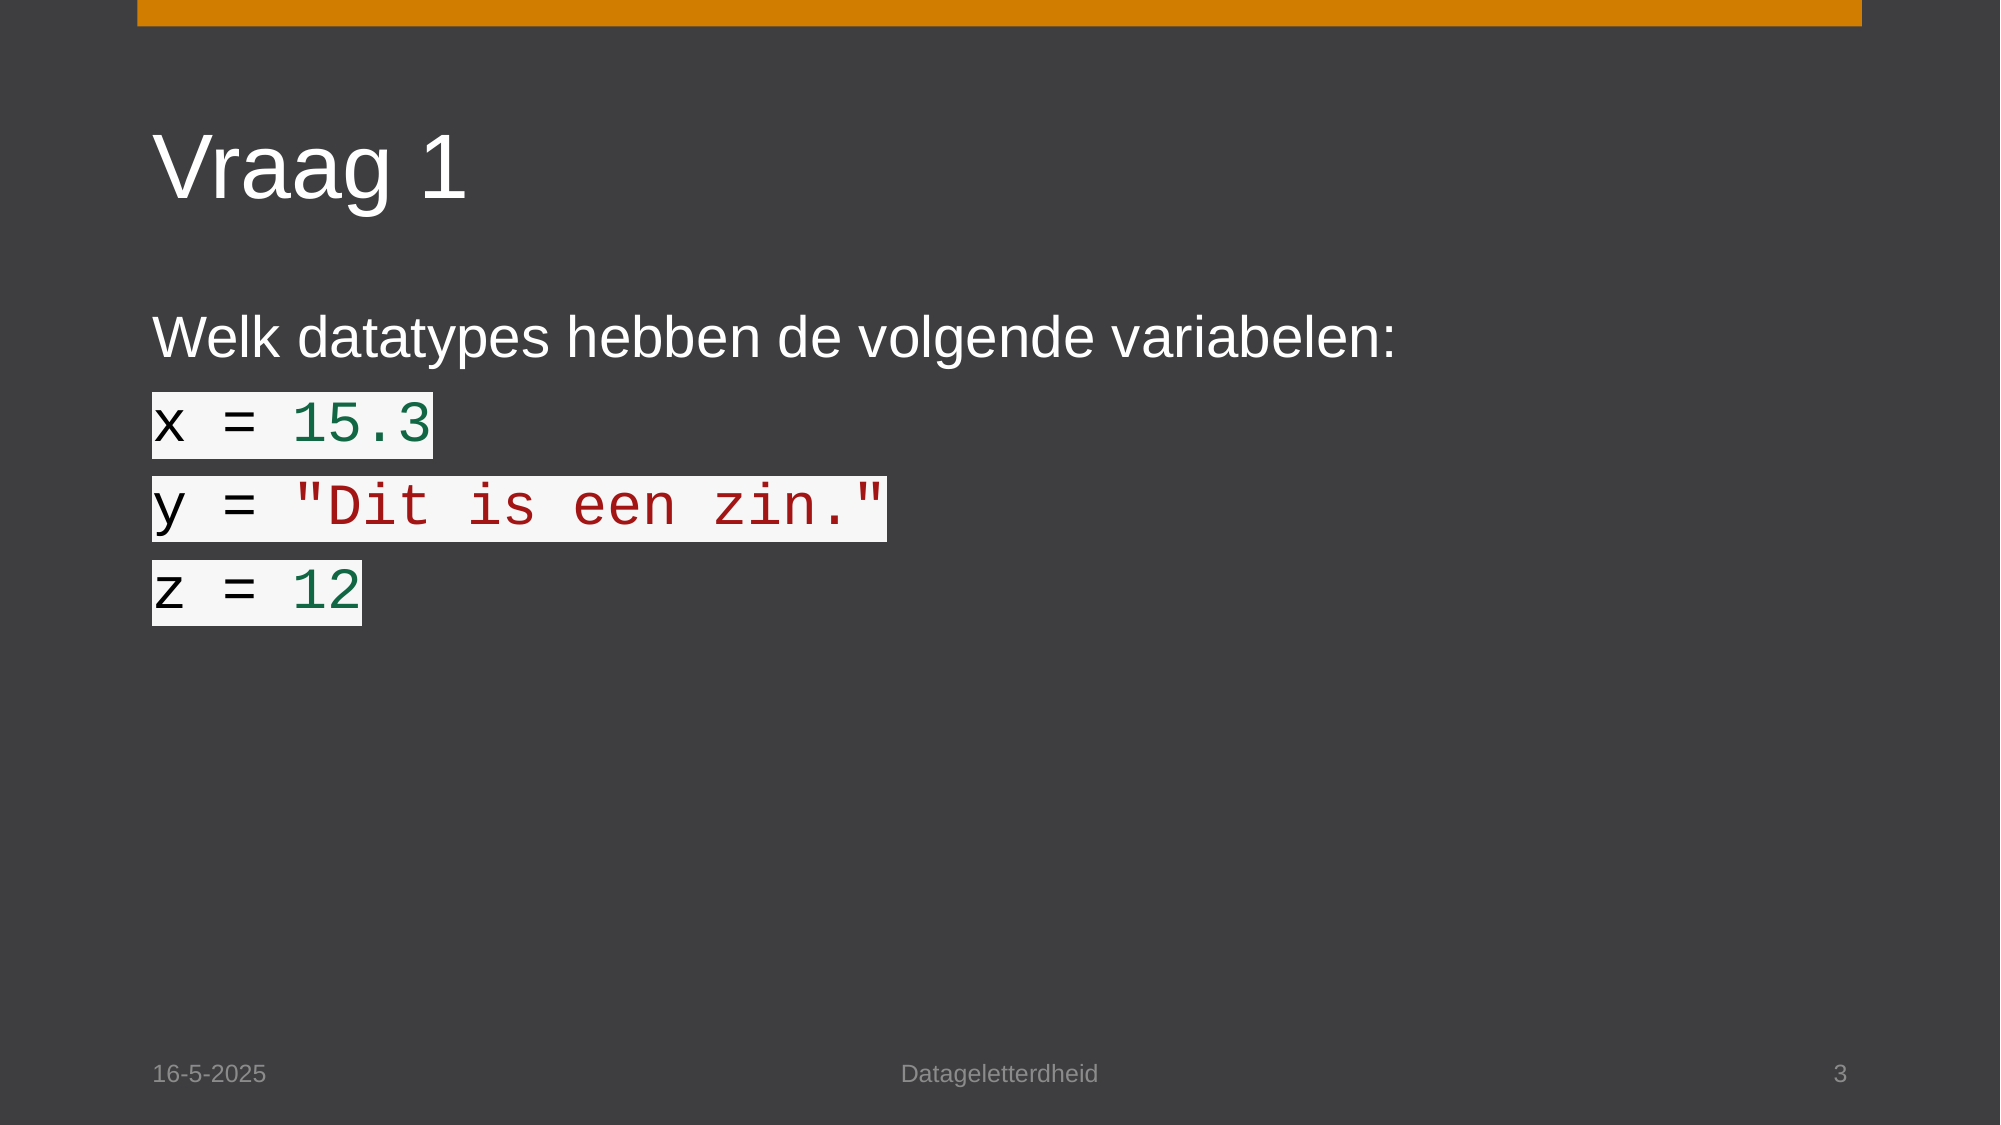

# Vraag 1
Welk datatypes hebben de volgende variabelen:
x = 15.3
y = "Dit is een zin."
z = 12

16-5-2025
Datageletterdheid
3